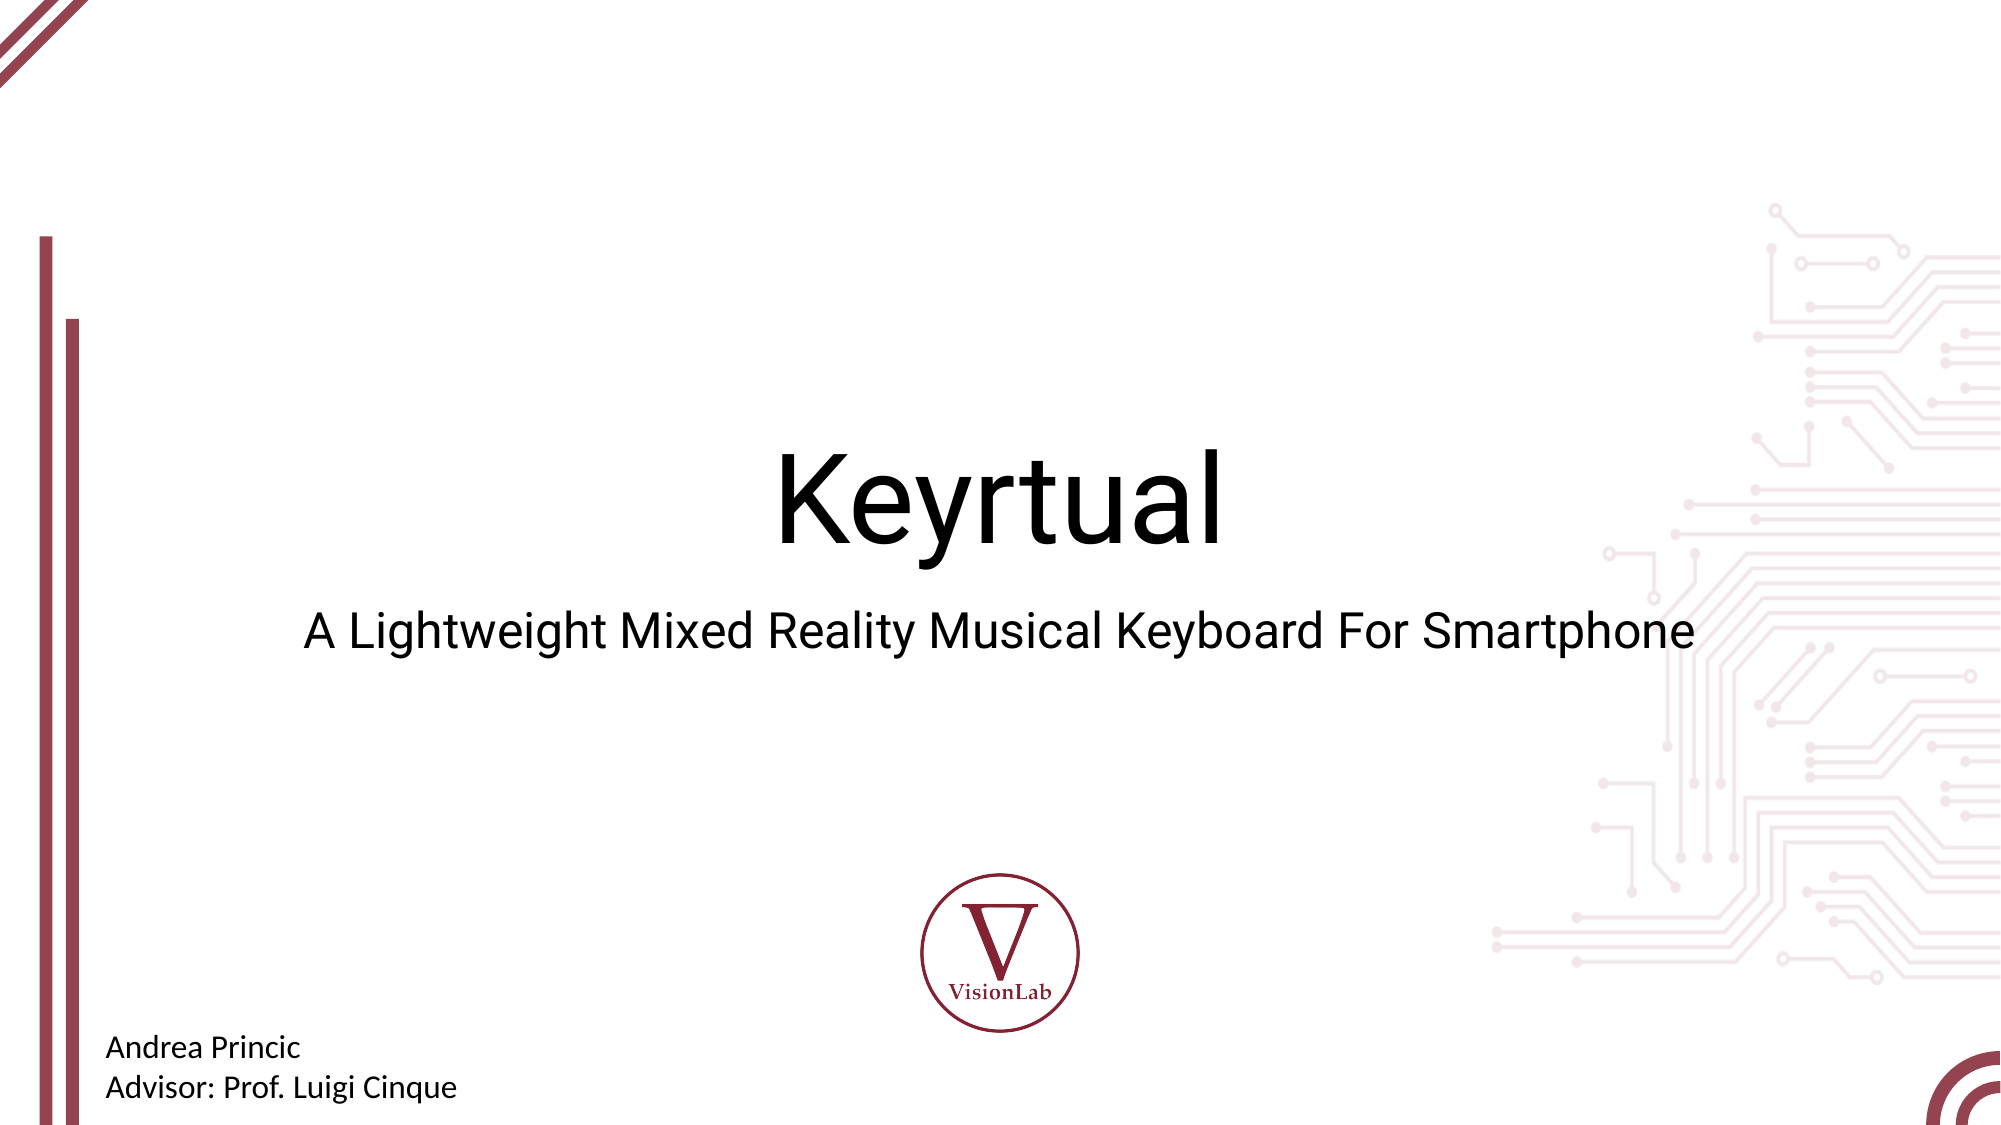

# Keyrtual
A Lightweight Mixed Reality Musical Keyboard For Smartphone
Andrea Princic
Advisor: Prof. Luigi Cinque